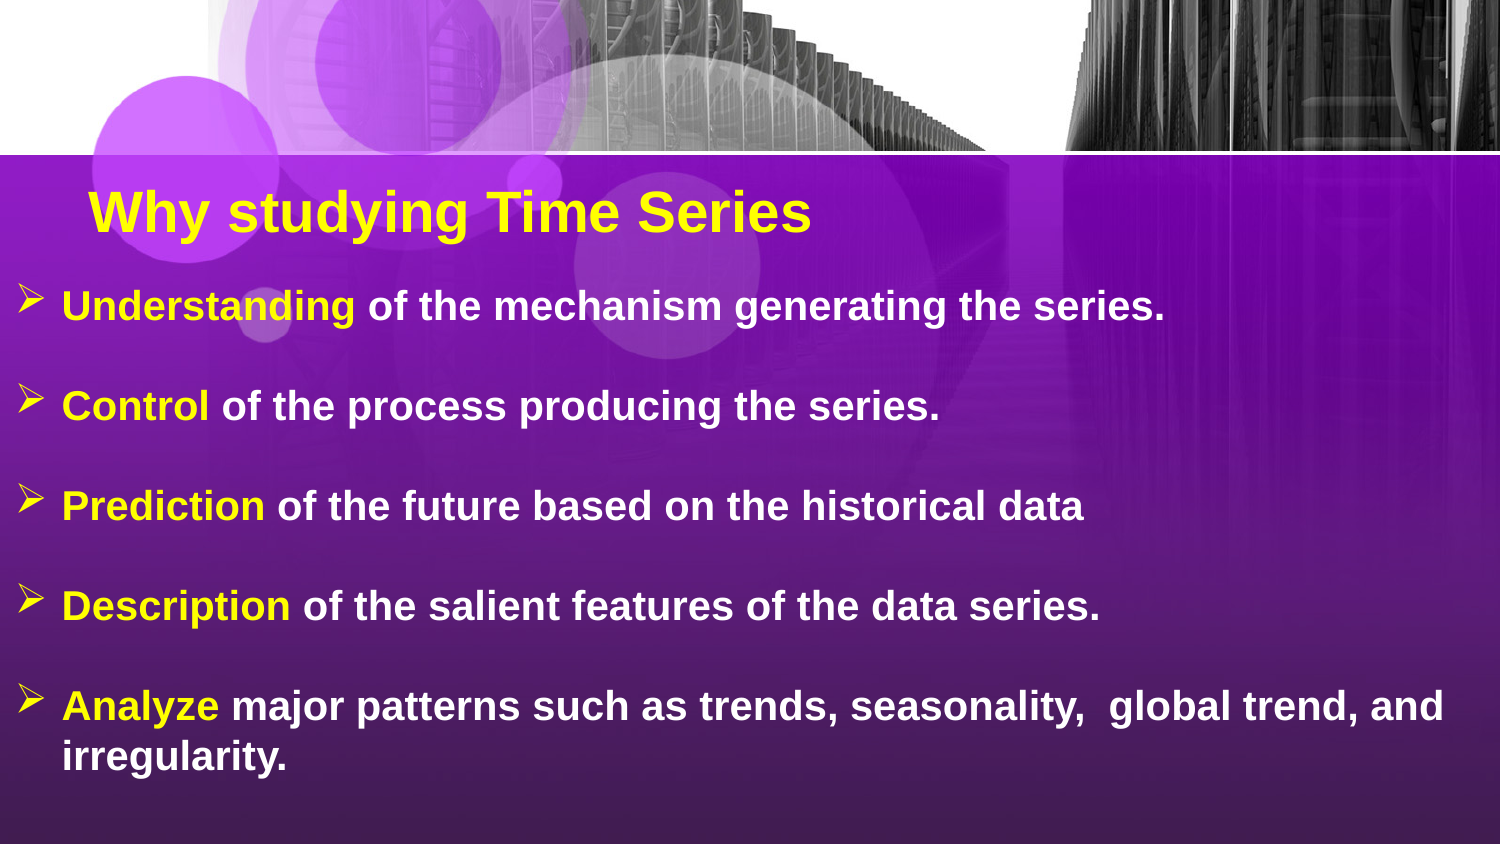

# Why studying Time Series
Understanding of the mechanism generating the series.

Control of the process producing the series.

Prediction of the future based on the historical data

Description of the salient features of the data series.

Analyze major patterns such as trends, seasonality,  global trend, and irregularity.